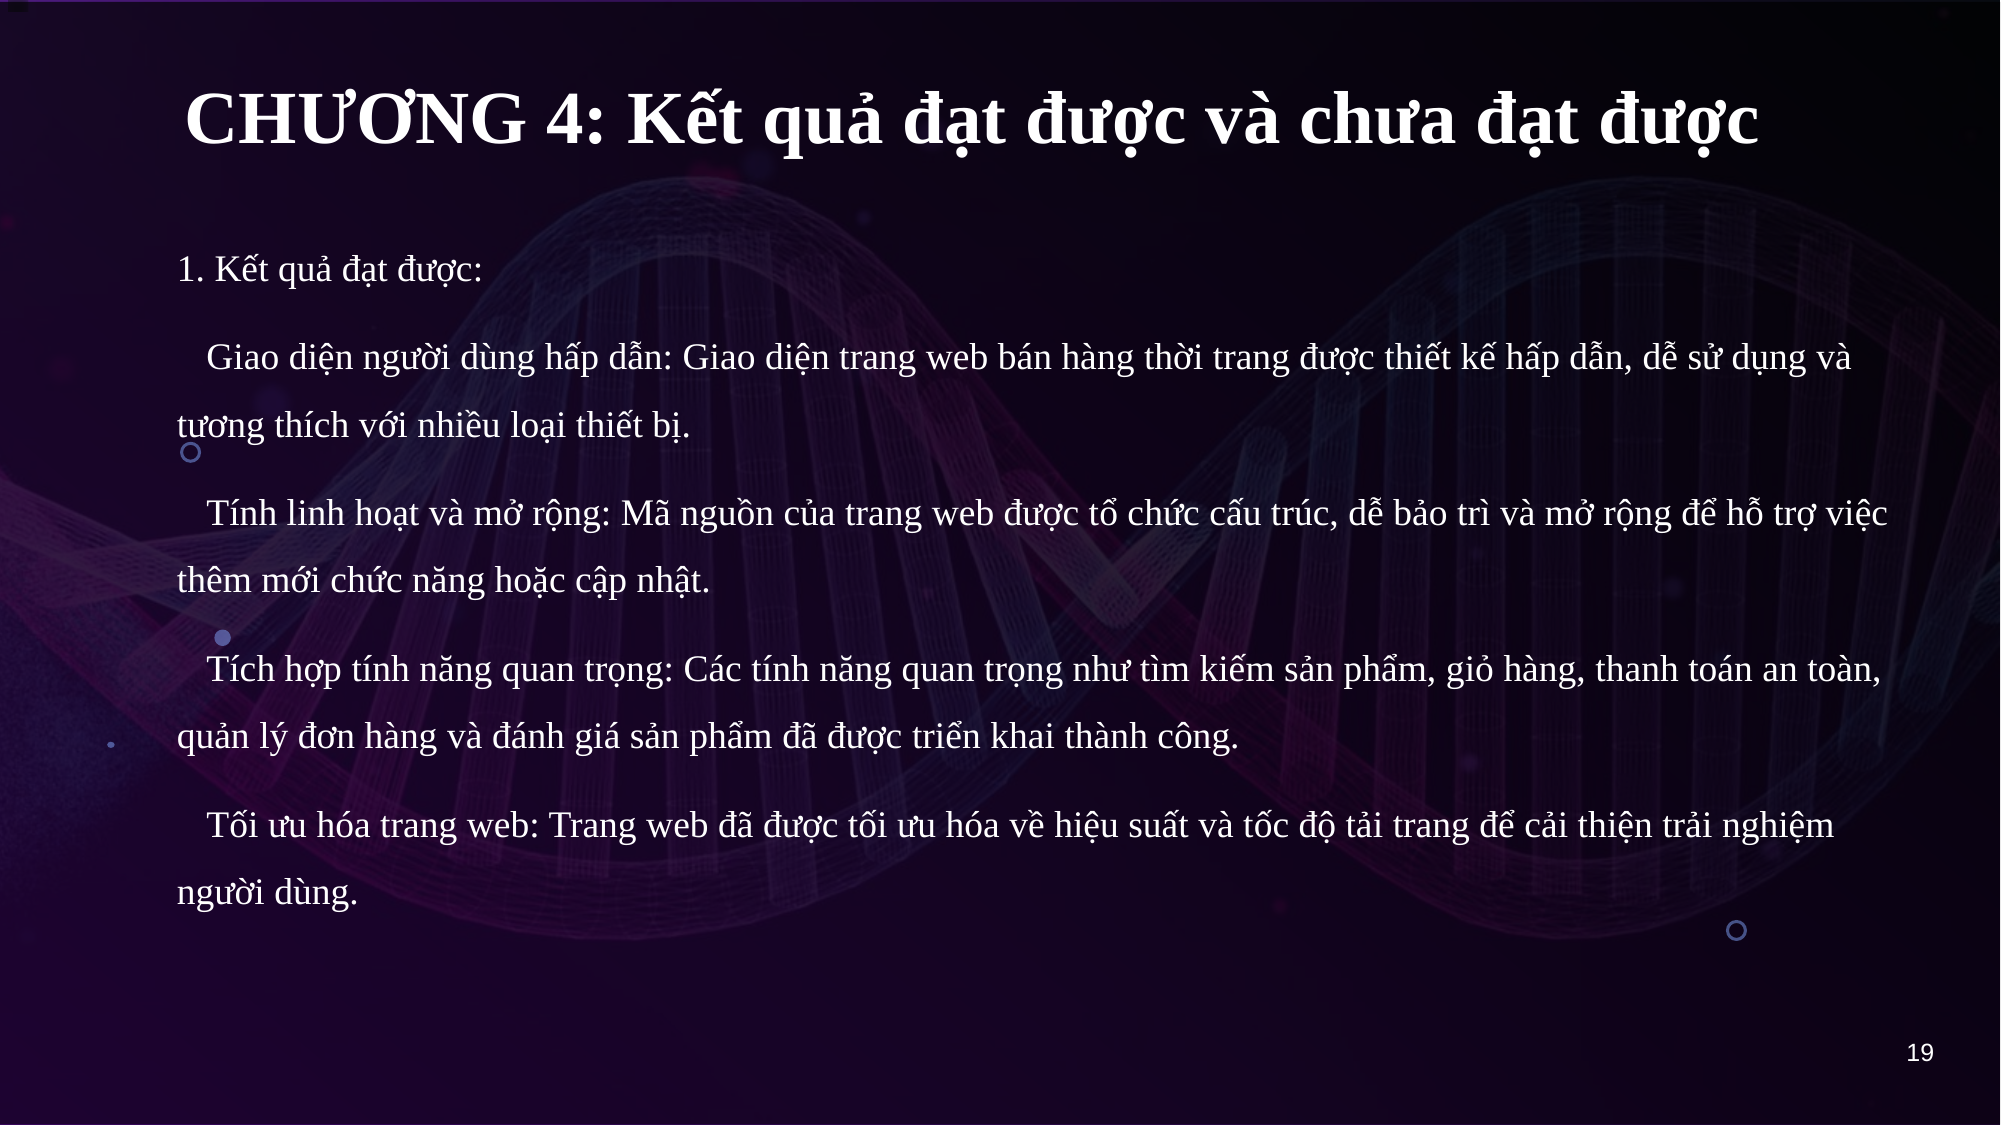

CHƯƠNG 4: Kết quả đạt được và chưa đạt được
1. Kết quả đạt được:
Giao diện người dùng hấp dẫn: Giao diện trang web bán hàng thời trang được thiết kế hấp dẫn, dễ sử dụng và tương thích với nhiều loại thiết bị.
Tính linh hoạt và mở rộng: Mã nguồn của trang web được tổ chức cấu trúc, dễ bảo trì và mở rộng để hỗ trợ việc thêm mới chức năng hoặc cập nhật.
Tích hợp tính năng quan trọng: Các tính năng quan trọng như tìm kiếm sản phẩm, giỏ hàng, thanh toán an toàn, quản lý đơn hàng và đánh giá sản phẩm đã được triển khai thành công.
Tối ưu hóa trang web: Trang web đã được tối ưu hóa về hiệu suất và tốc độ tải trang để cải thiện trải nghiệm người dùng.
19